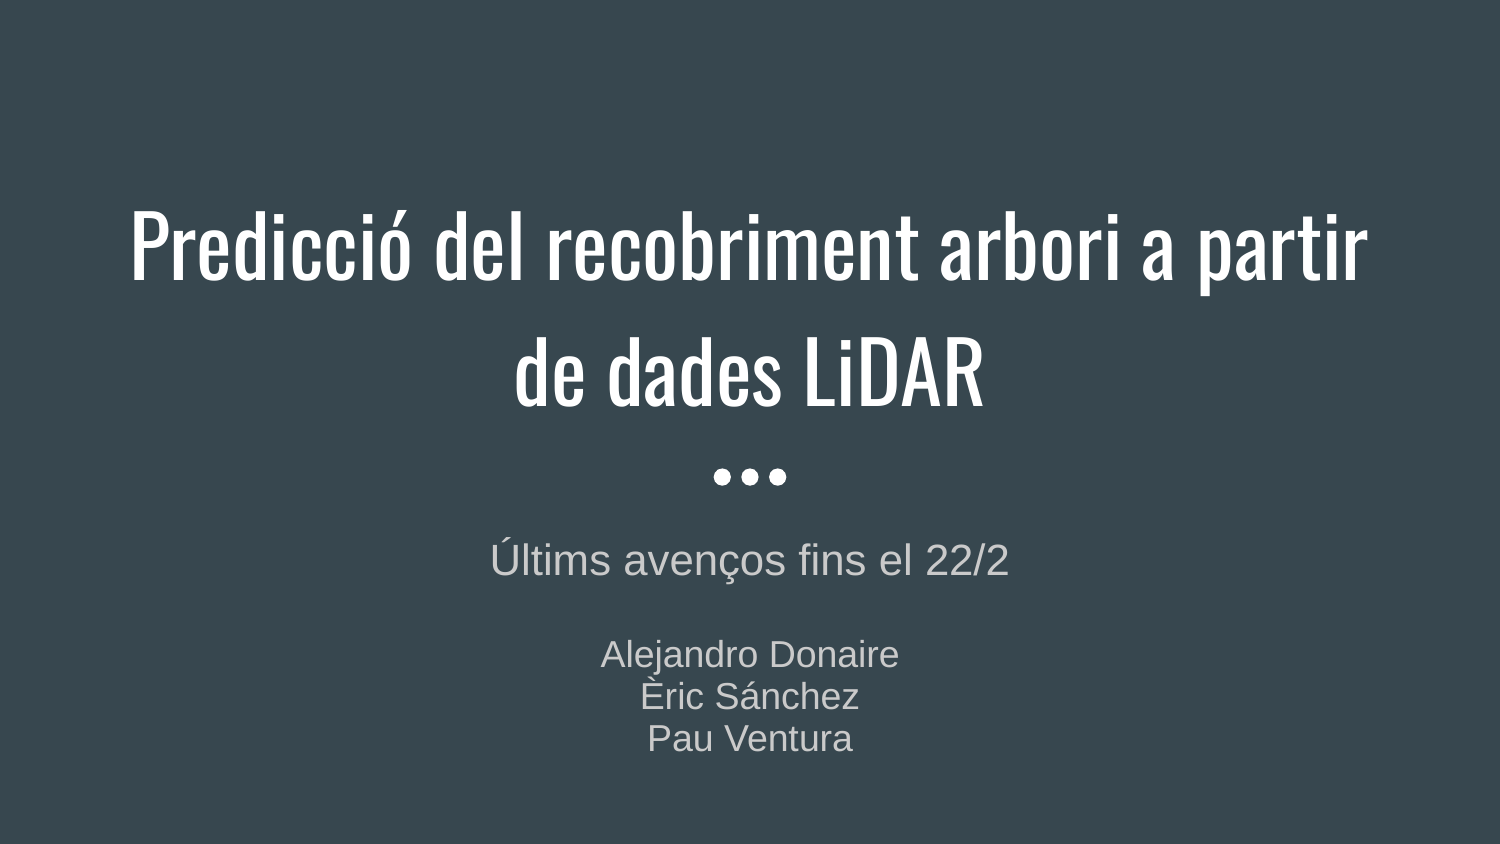

# Predicció del recobriment arbori a partir de dades LiDAR
Últims avenços fins el 22/2

Alejandro Donaire
Èric Sánchez
Pau Ventura